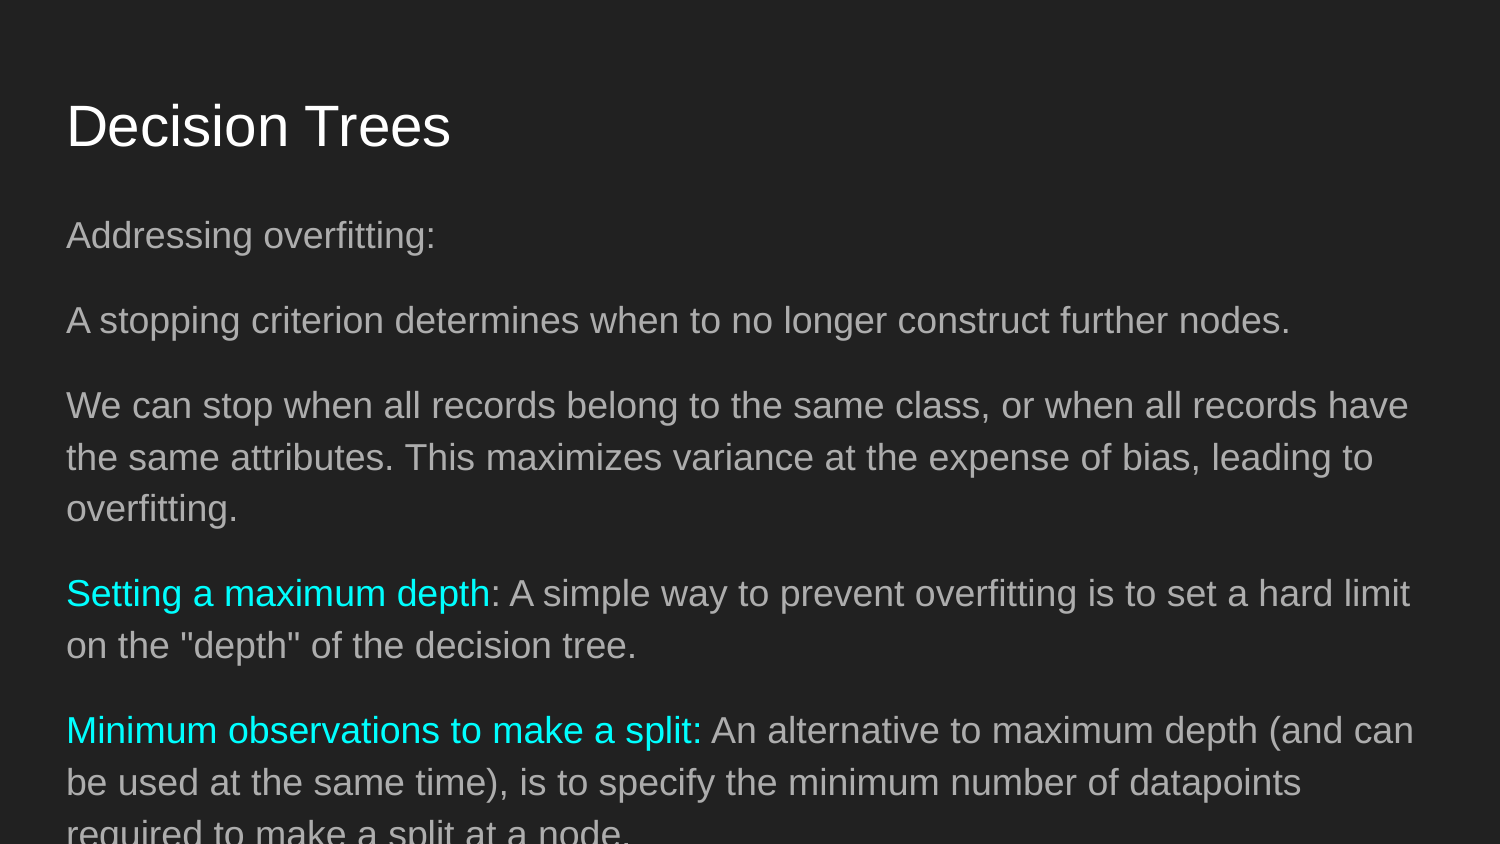

# Decision Trees
Addressing overfitting:
A stopping criterion determines when to no longer construct further nodes.
We can stop when all records belong to the same class, or when all records have the same attributes. This maximizes variance at the expense of bias, leading to overfitting.
Setting a maximum depth: A simple way to prevent overfitting is to set a hard limit on the "depth" of the decision tree.
Minimum observations to make a split: An alternative to maximum depth (and can be used at the same time), is to specify the minimum number of datapoints required to make a split at a node.